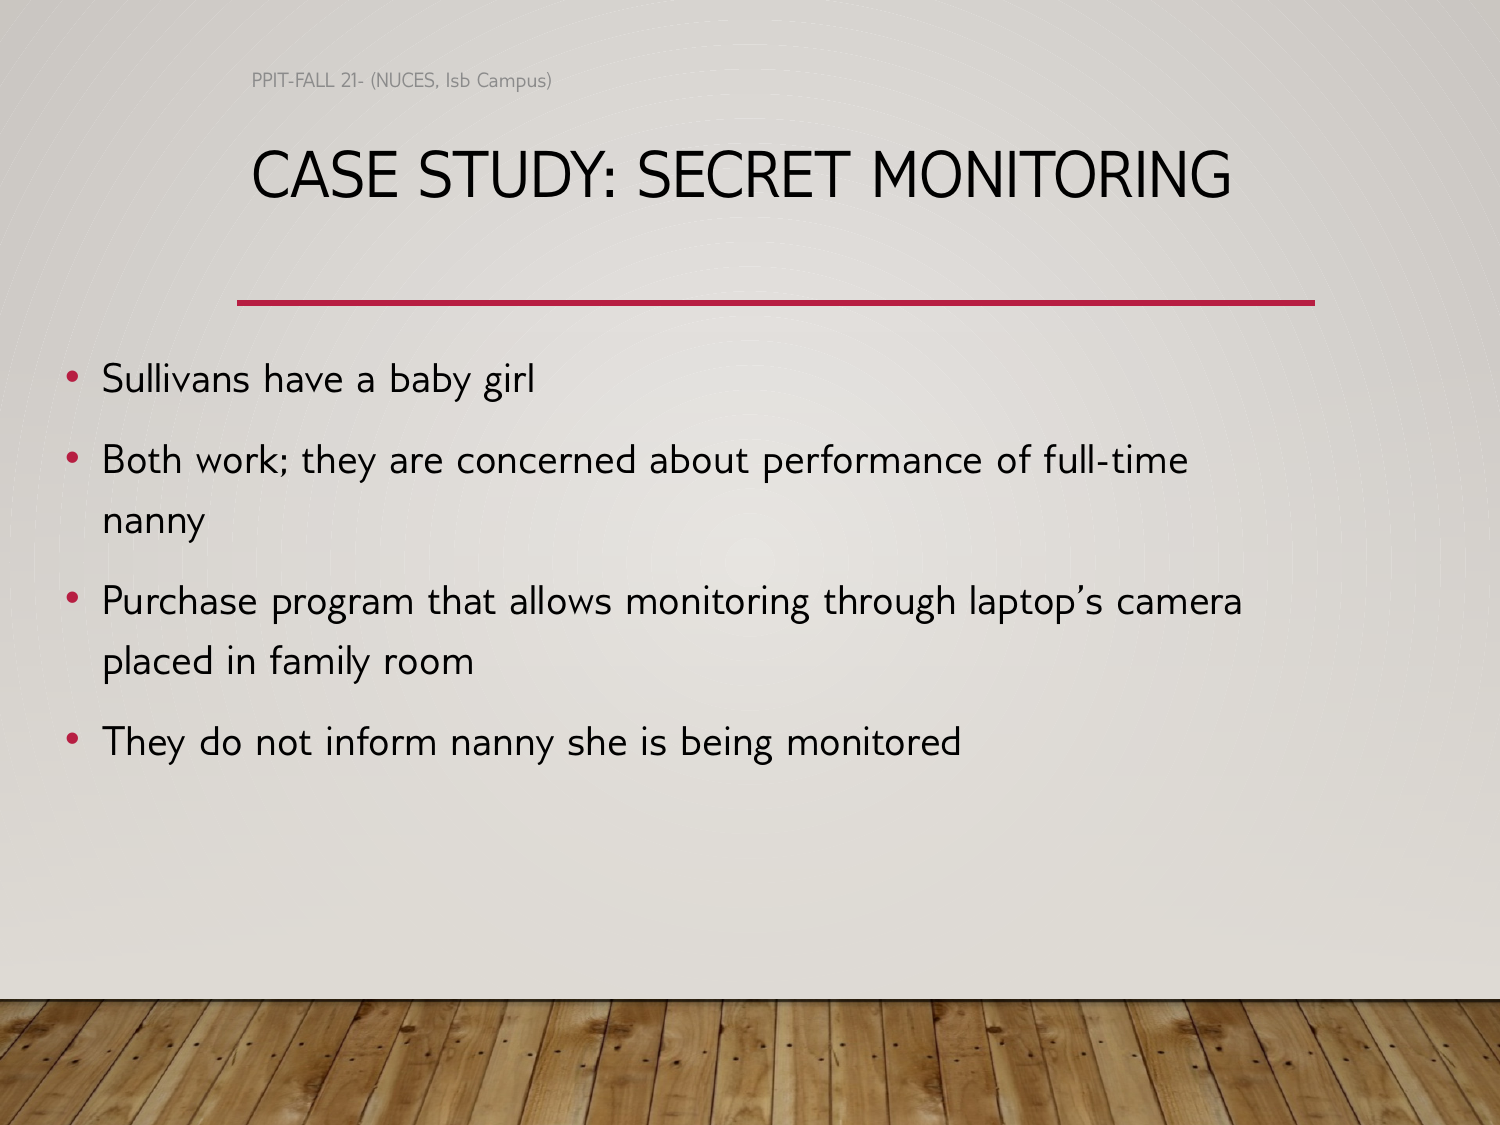

PPIT-FALL 21- (NUCES, Isb Campus)
# Case Study: Secret Monitoring

Sullivans have a baby girl
Both work; they are concerned about performance of full-time nanny
Purchase program that allows monitoring through laptop’s camera placed in family room
They do not inform nanny she is being monitored